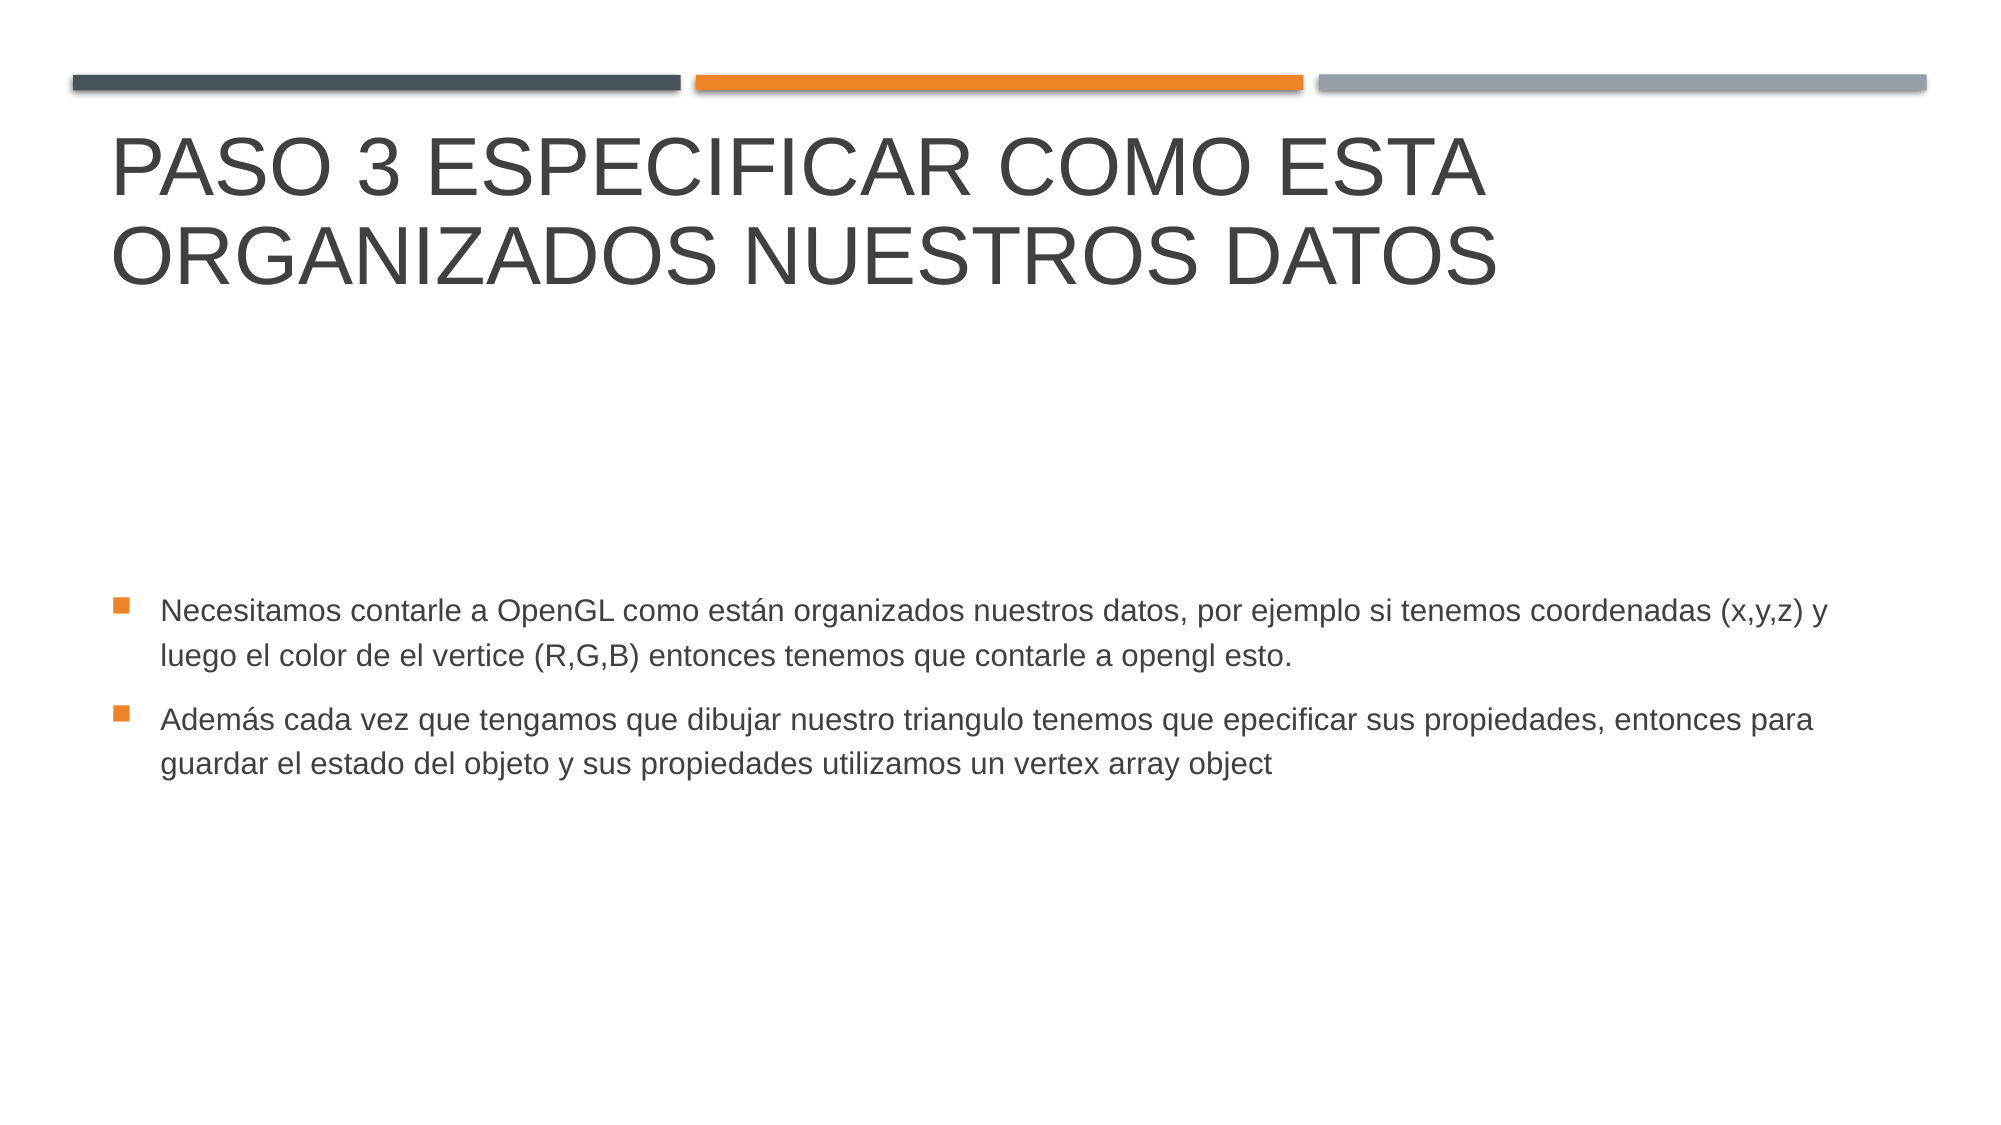

# Paso 3 Especificar como esta organizados nuestros datos
Necesitamos contarle a OpenGL como están organizados nuestros datos, por ejemplo si tenemos coordenadas (x,y,z) y luego el color de el vertice (R,G,B) entonces tenemos que contarle a opengl esto.
Además cada vez que tengamos que dibujar nuestro triangulo tenemos que epecificar sus propiedades, entonces para guardar el estado del objeto y sus propiedades utilizamos un vertex array object